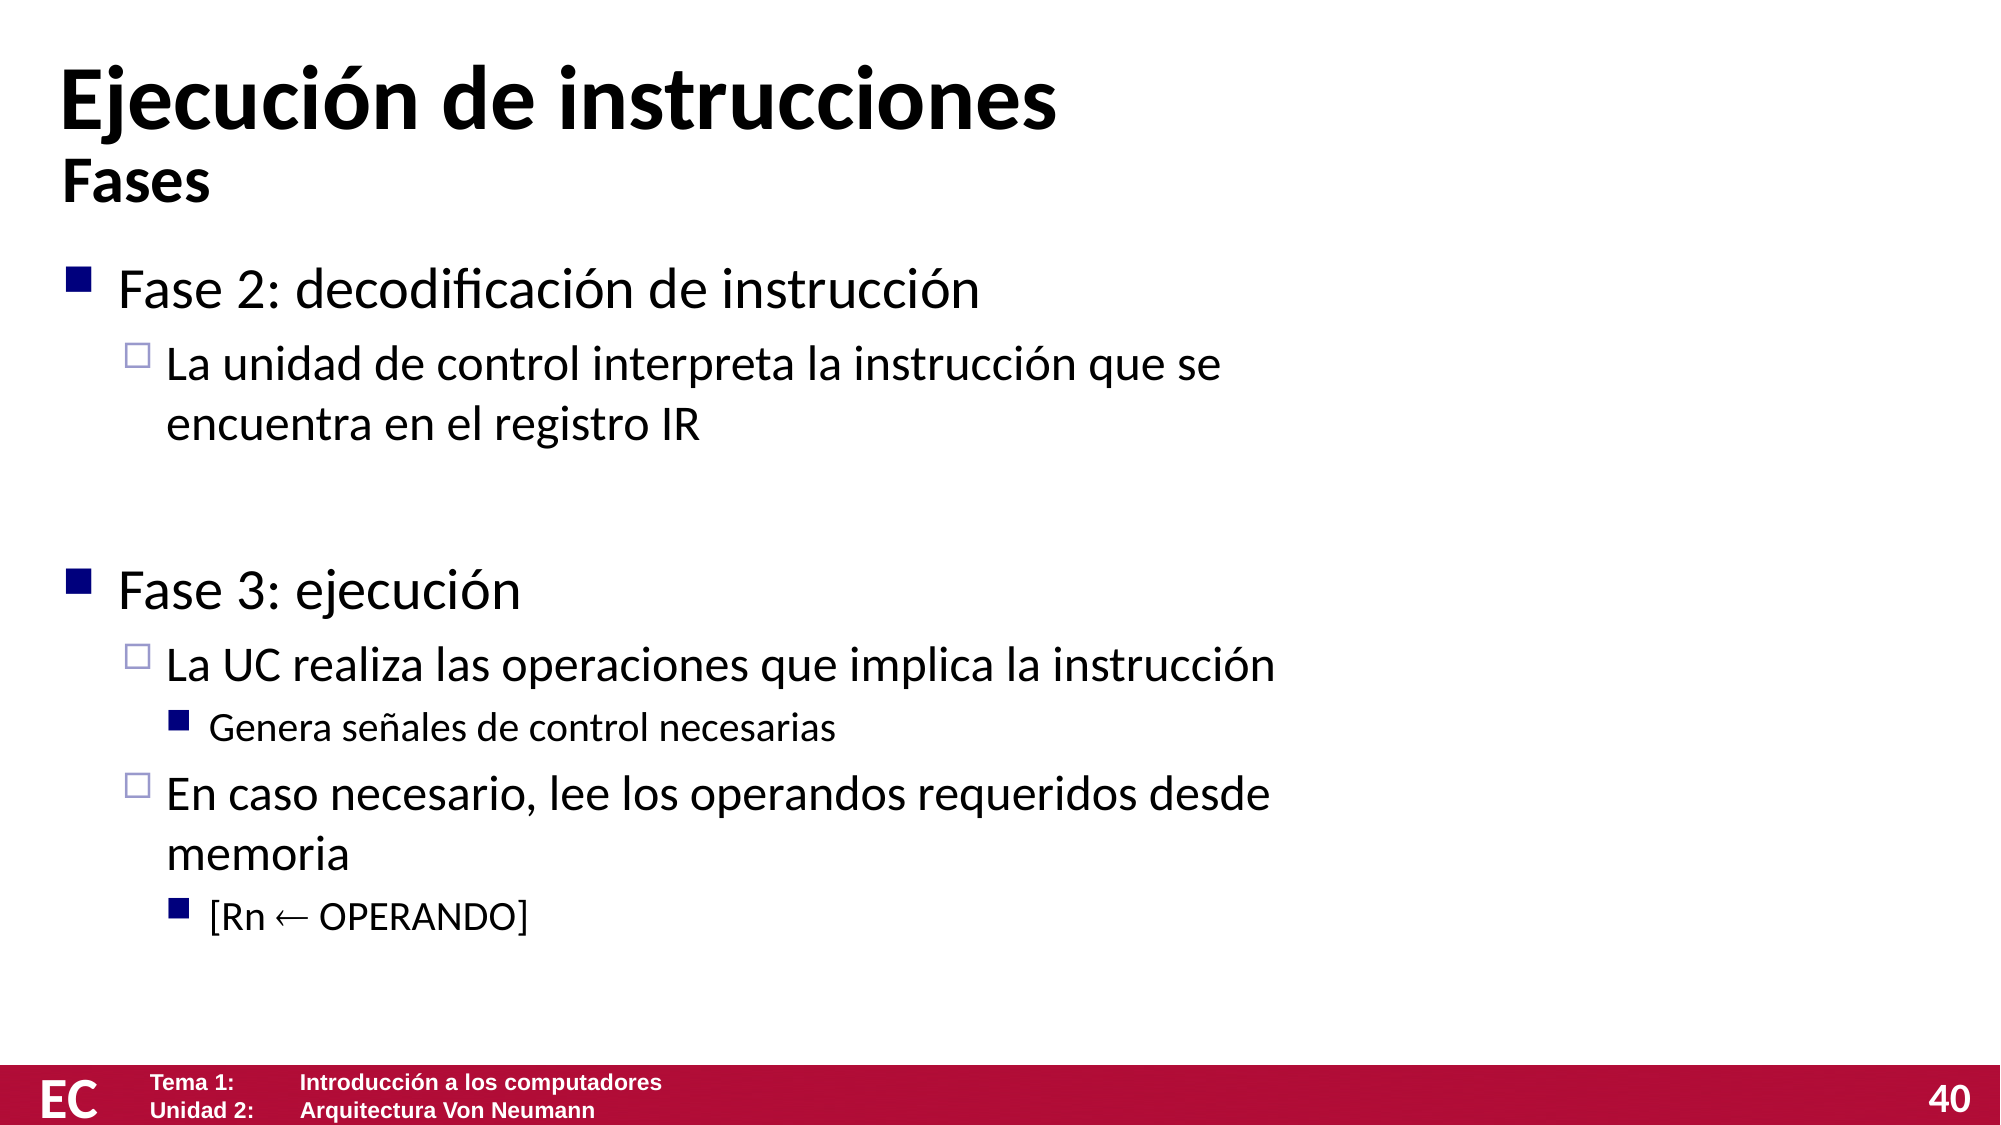

# Ejecución de instrucciones
Fases
Fase 2: decodificación de instrucción
La unidad de control interpreta la instrucción que se encuentra en el registro IR

Fase 3: ejecución
La UC realiza las operaciones que implica la instrucción
Genera señales de control necesarias
En caso necesario, lee los operandos requeridos desde memoria
[Rn ← OPERANDO]